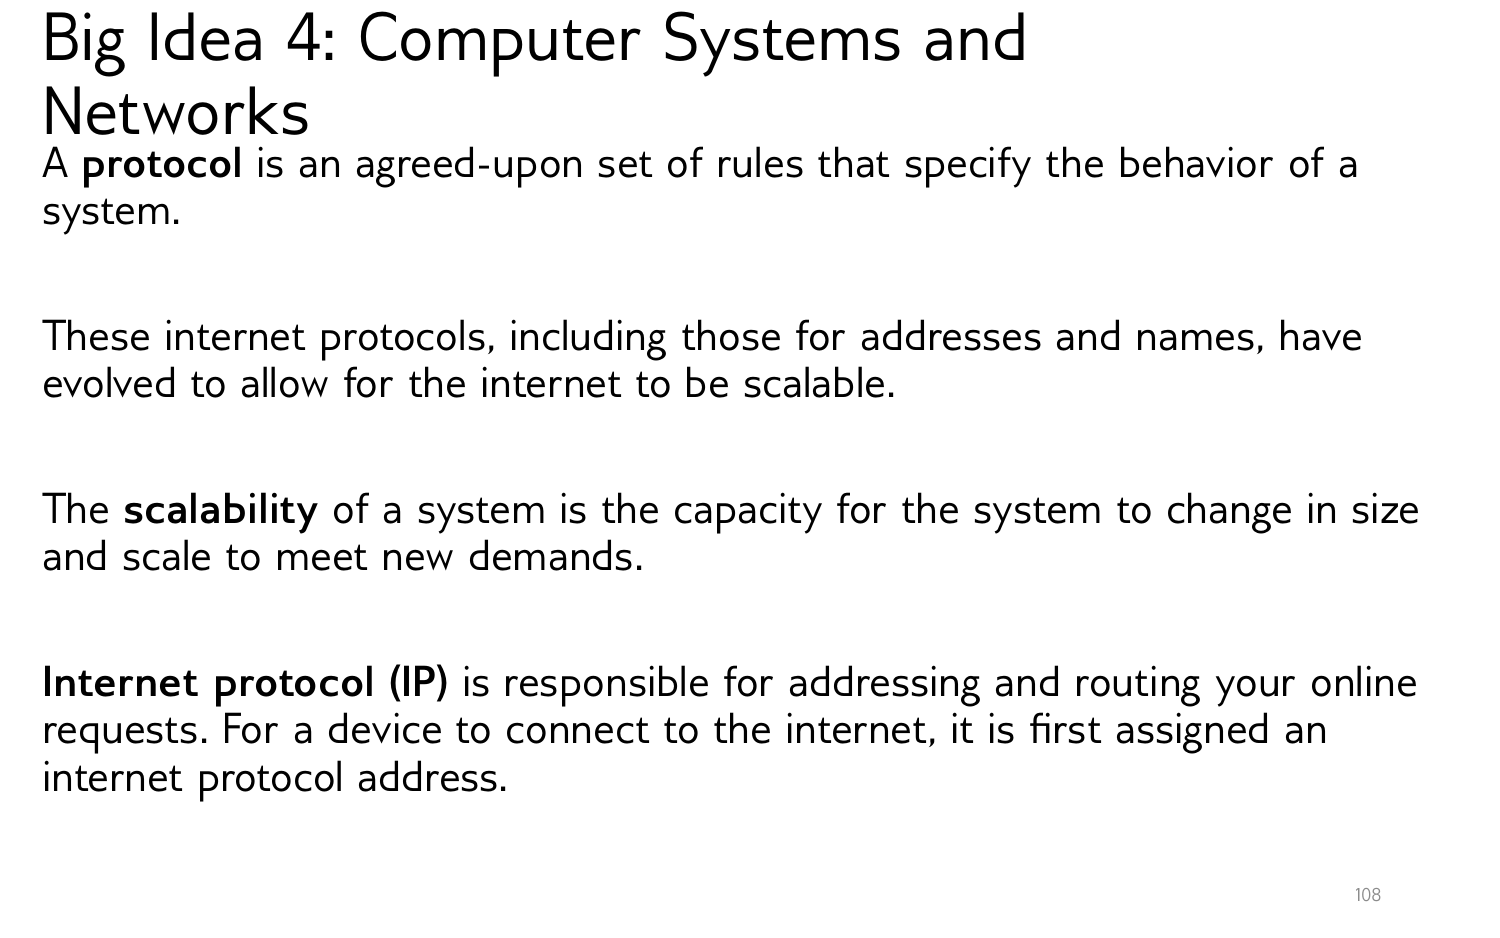

# Big Idea 4: Computer Systems and Networks
A protocol is an agreed-upon set of rules that specify the behavior of a system.

These internet protocols, including those for addresses and names, have evolved to allow for the internet to be scalable.

The scalability of a system is the capacity for the system to change in size and scale to meet new demands.

﻿Internet protocol (IP) is responsible for addressing and routing your online requests. For a device to connect to the internet, it is first assigned an internet protocol address.

108